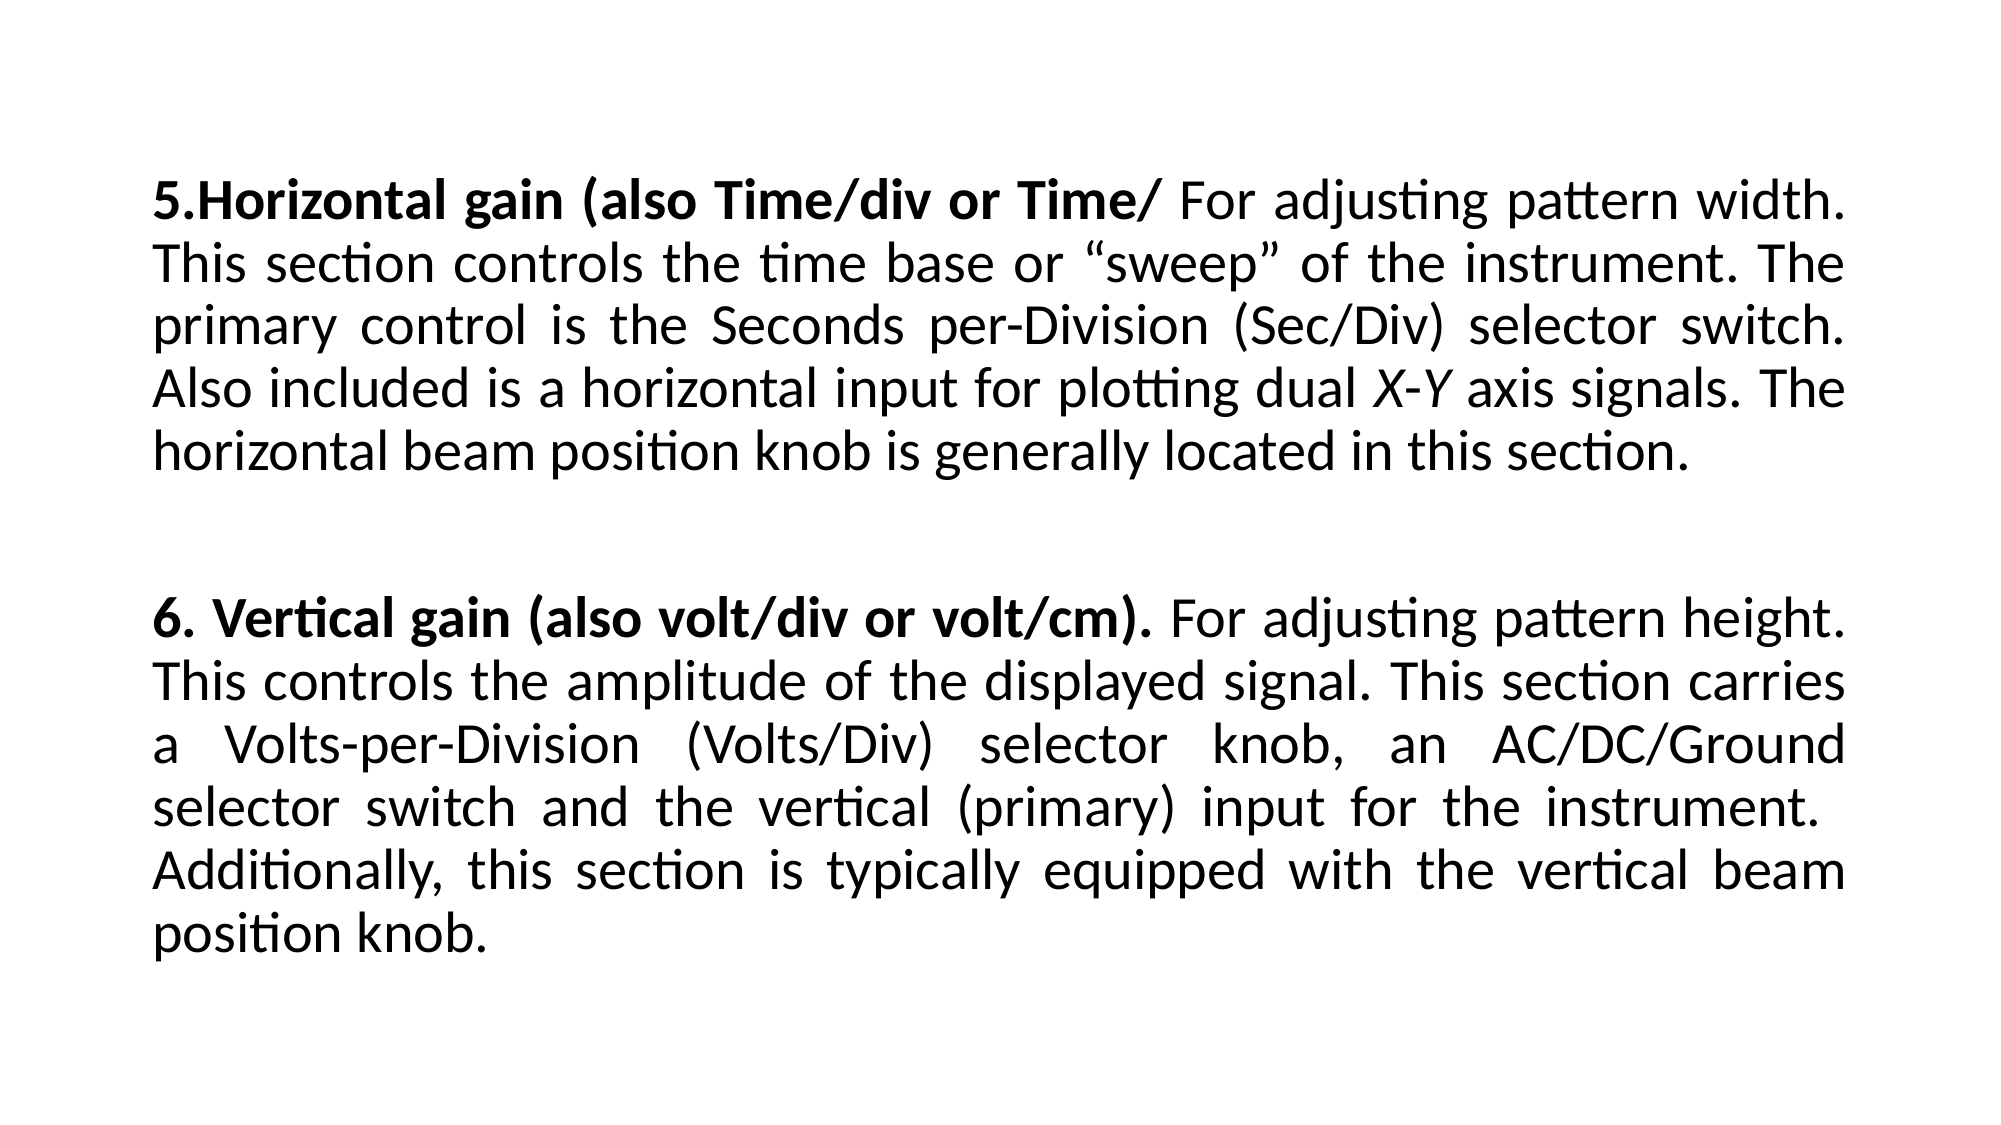

5.Horizontal gain (also Time/div or Time/ For adjusting pattern width. This section controls the time base or “sweep” of the instrument. The primary control is the Seconds per-Division (Sec/Div) selector switch. Also included is a horizontal input for plotting dual X-Y axis signals. The horizontal beam position knob is generally located in this section.

6. Vertical gain (also volt/div or volt/cm). For adjusting pattern height. This controls the amplitude of the displayed signal. This section carries a Volts-per-Division (Volts/Div) selector knob, an AC/DC/Ground selector switch and the vertical (primary) input for the instrument.  Additionally, this section is typically equipped with the vertical beam position knob.